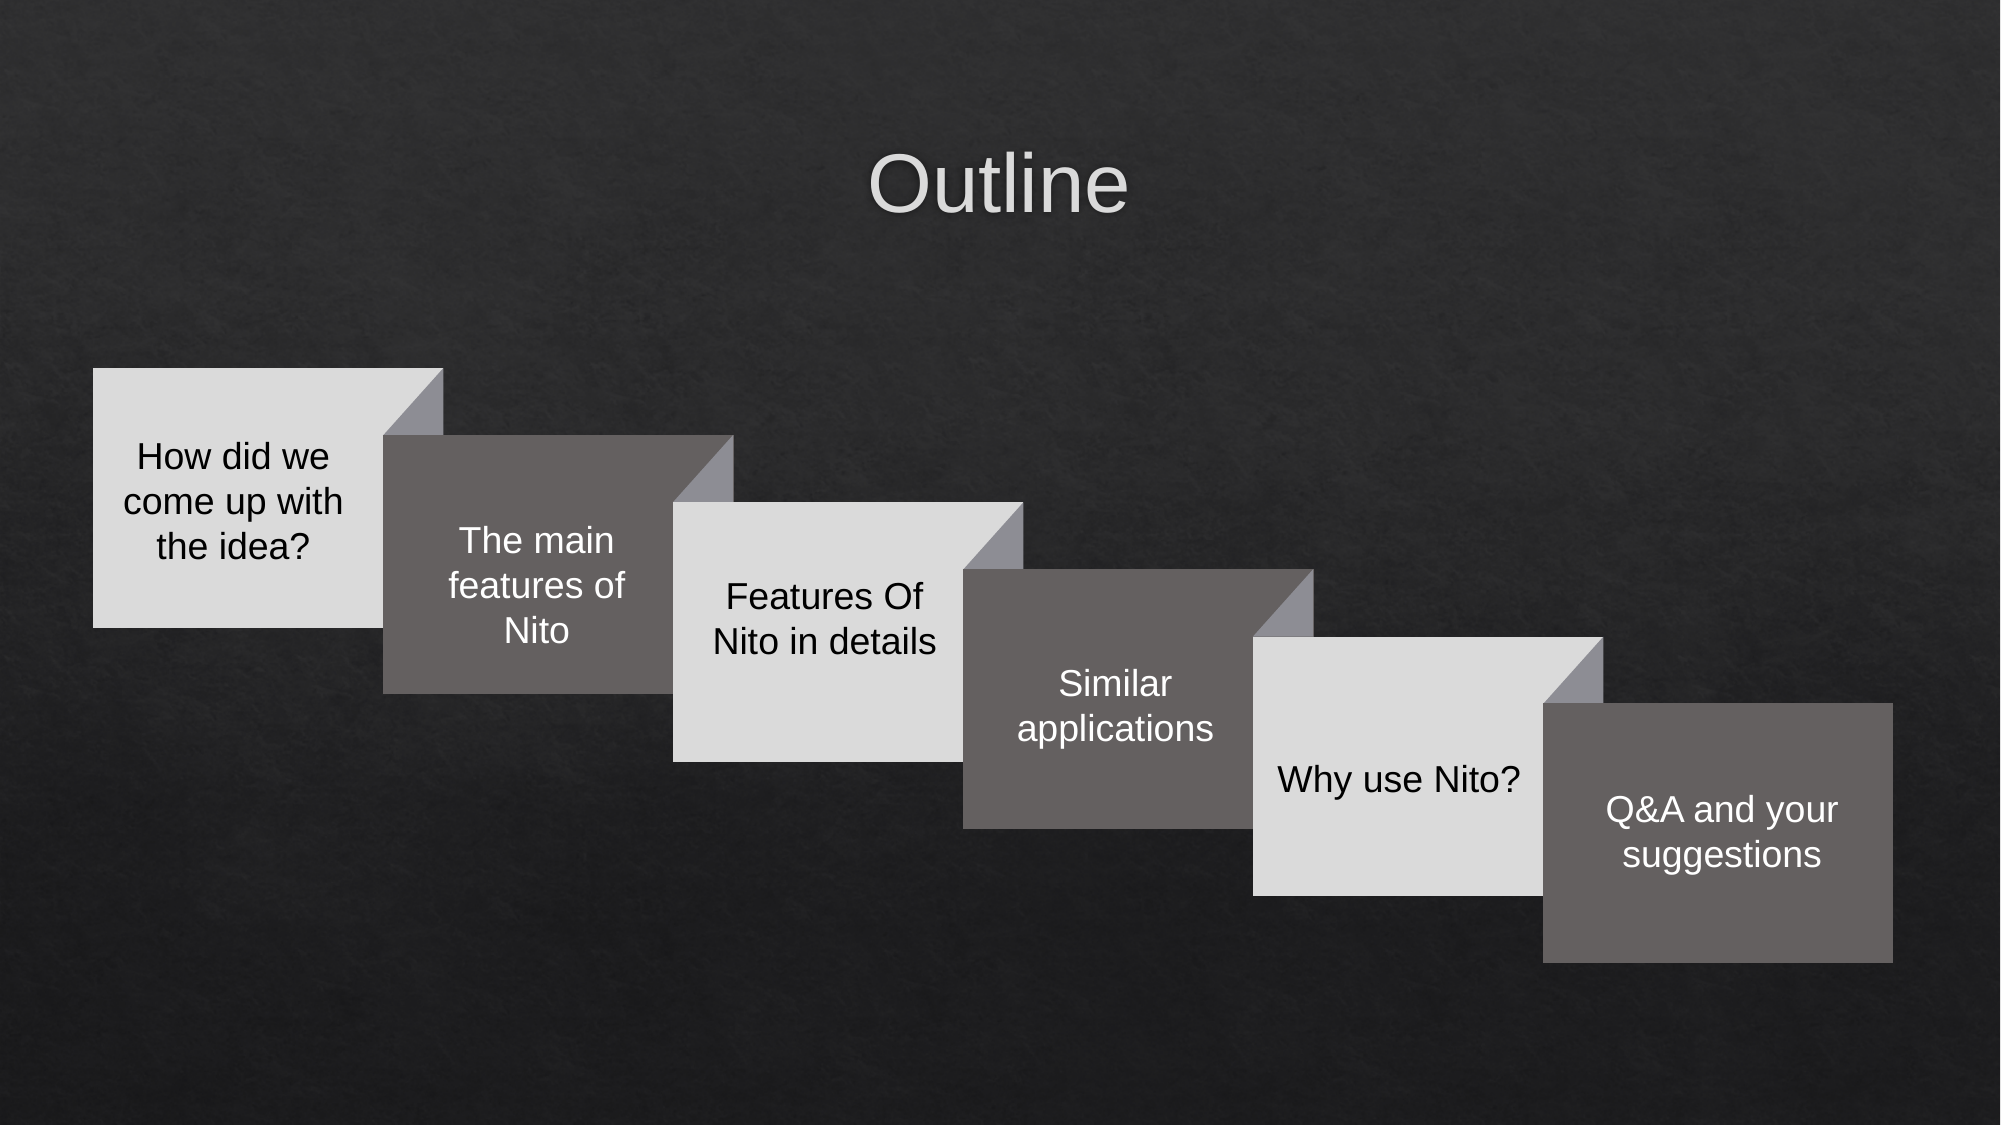

# Outline

The main features of Nito

How did we come up with the idea?

Features Of Nito in details

Similar applications

Why use Nito?

Q&A and your suggestions